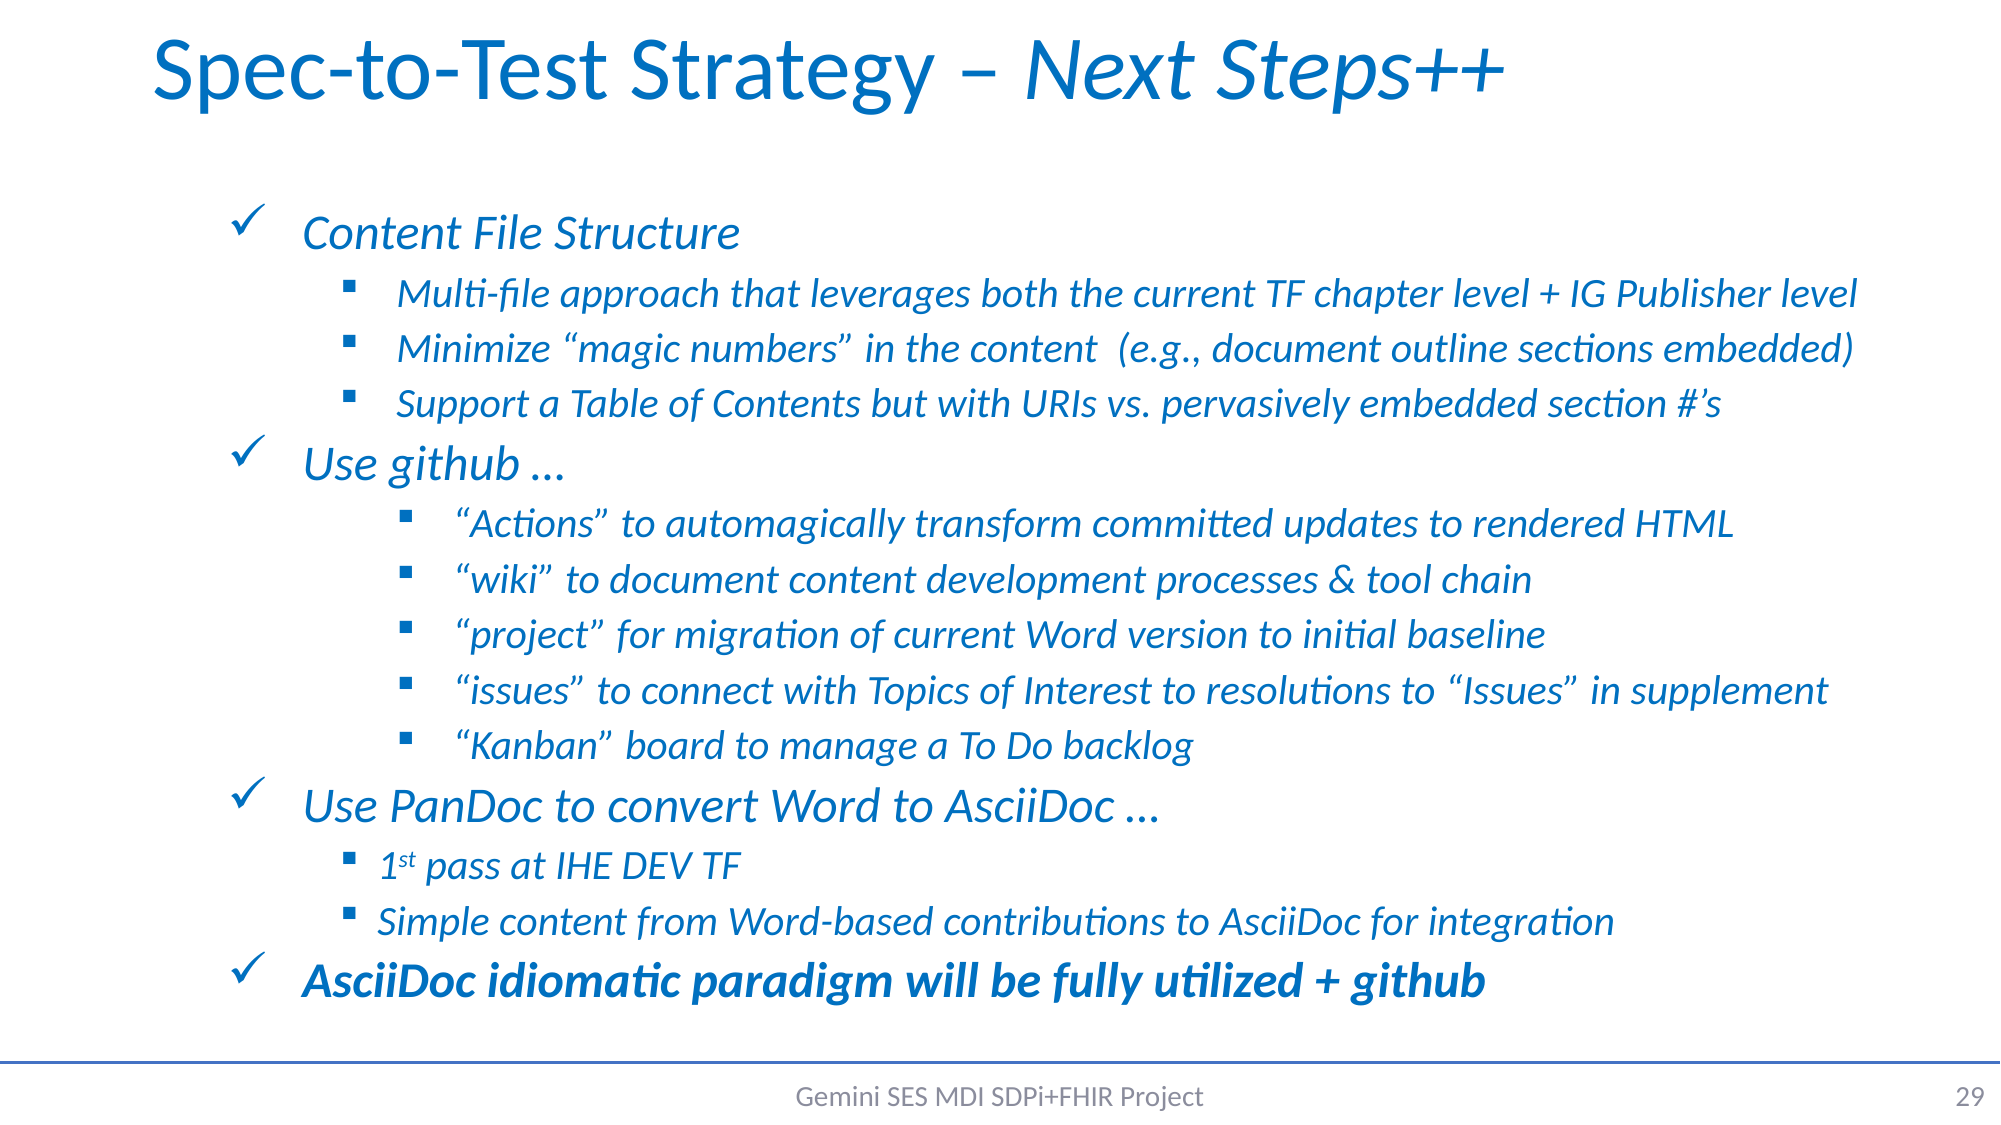

# Spec-to-Test Strategy – Next Steps++
Content File Structure
Multi-file approach that leverages both the current TF chapter level + IG Publisher level
Minimize “magic numbers” in the content  (e.g., document outline sections embedded)
Support a Table of Contents but with URIs vs. pervasively embedded section #’s
Use github …
“Actions” to automagically transform committed updates to rendered HTML
“wiki” to document content development processes & tool chain
“project” for migration of current Word version to initial baseline
“issues” to connect with Topics of Interest to resolutions to “Issues” in supplement
“Kanban” board to manage a To Do backlog
Use PanDoc to convert Word to AsciiDoc …
1st pass at IHE DEV TF
Simple content from Word-based contributions to AsciiDoc for integration
AsciiDoc idiomatic paradigm will be fully utilized + github
Gemini SES MDI SDPi+FHIR Project
29